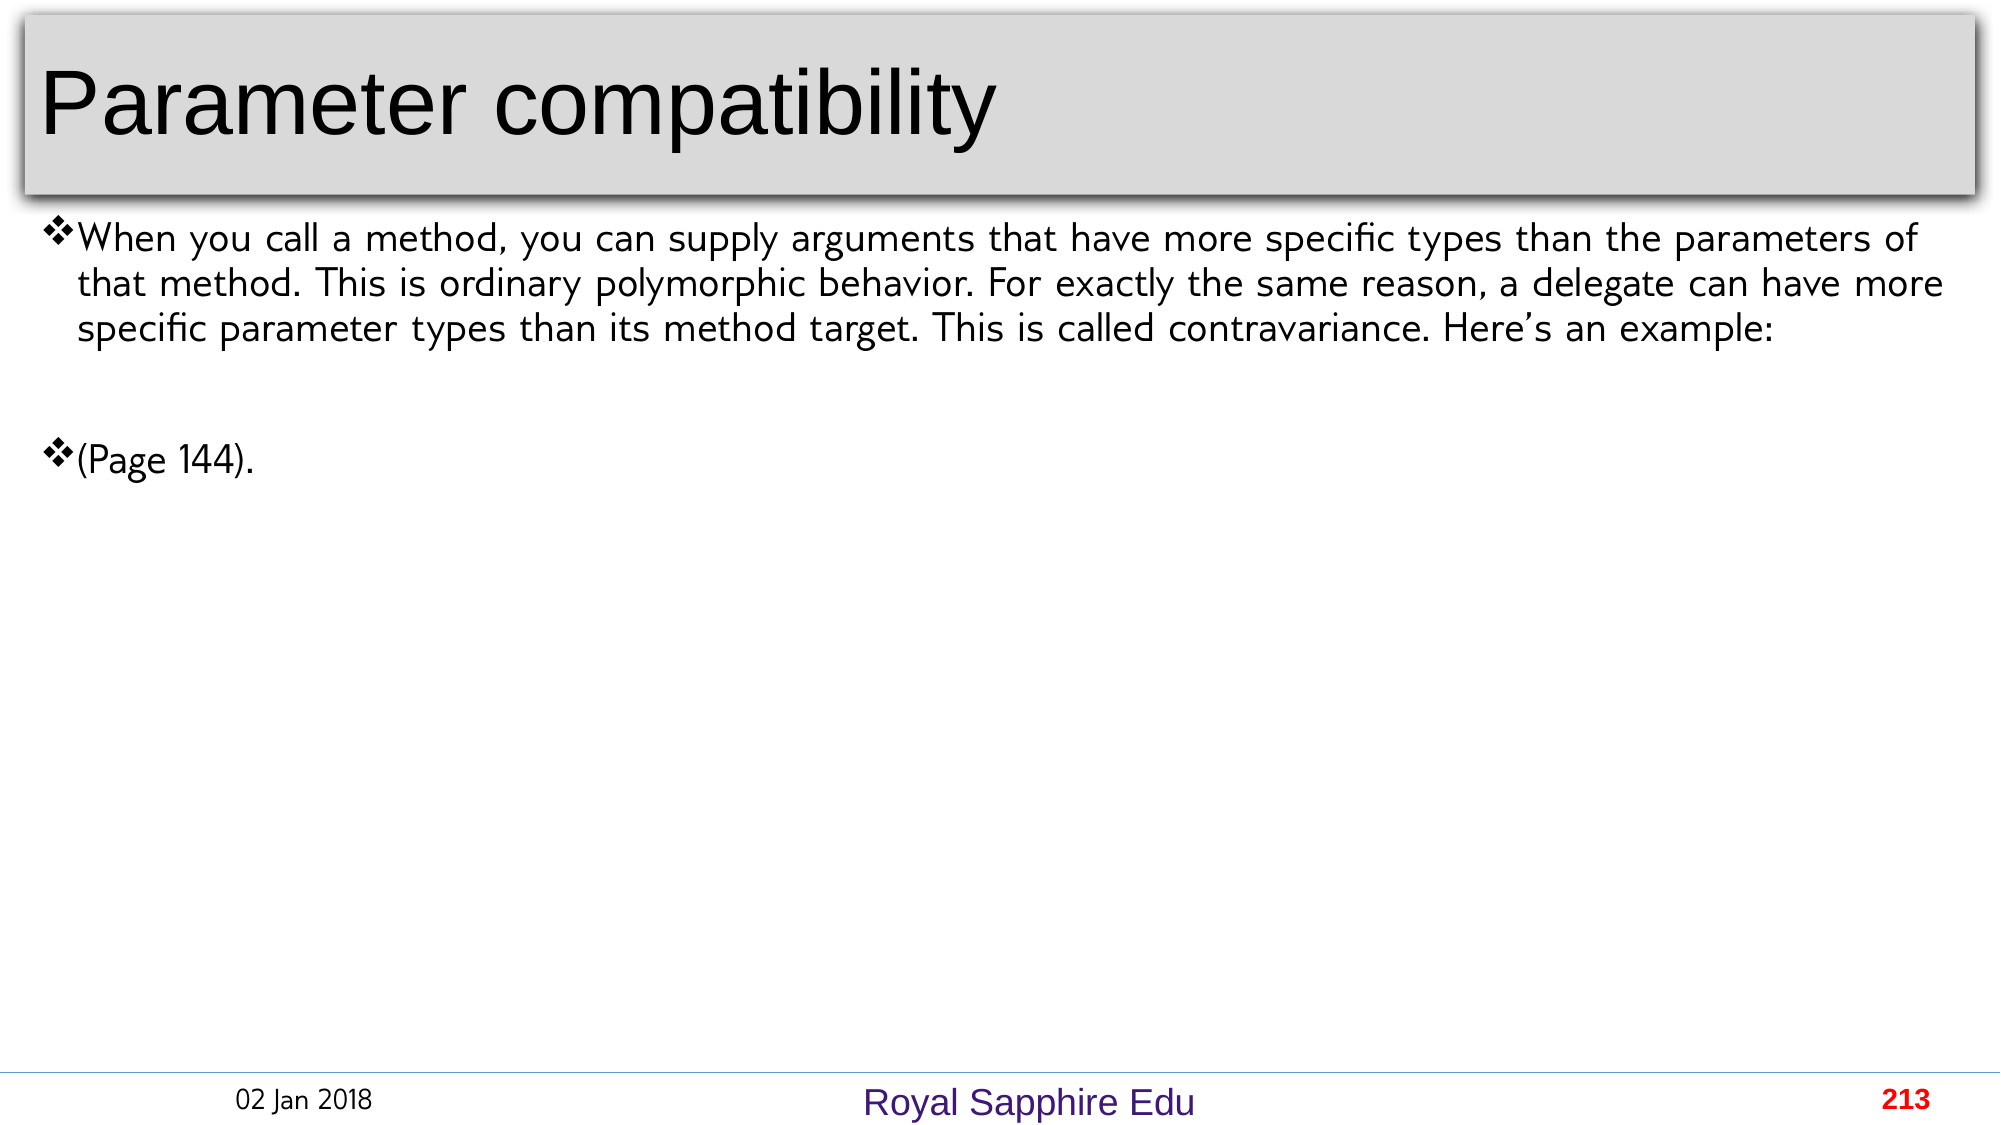

# Parameter compatibility
When you call a method, you can supply arguments that have more specific types than the parameters of that method. This is ordinary polymorphic behavior. For exactly the same reason, a delegate can have more specific parameter types than its method target. This is called contravariance. Here’s an example:

(Page 144).
02 Jan 2018
213